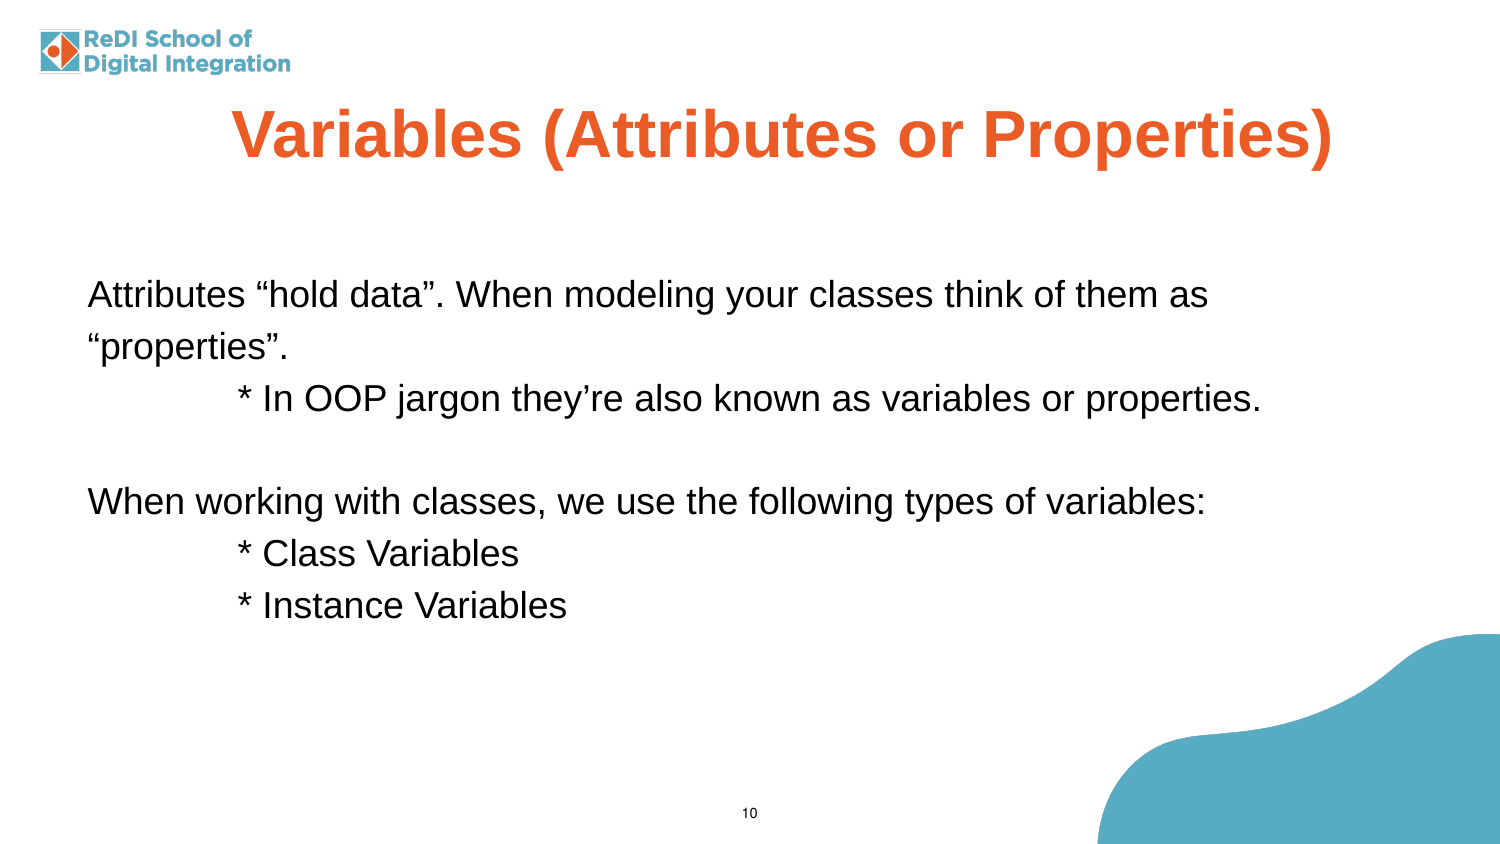

Variables (Attributes or Properties)
Attributes “hold data”. When modeling your classes think of them as “properties”.
	* In OOP jargon they’re also known as variables or properties.

When working with classes, we use the following types of variables:
	* Class Variables
	* Instance Variables

10